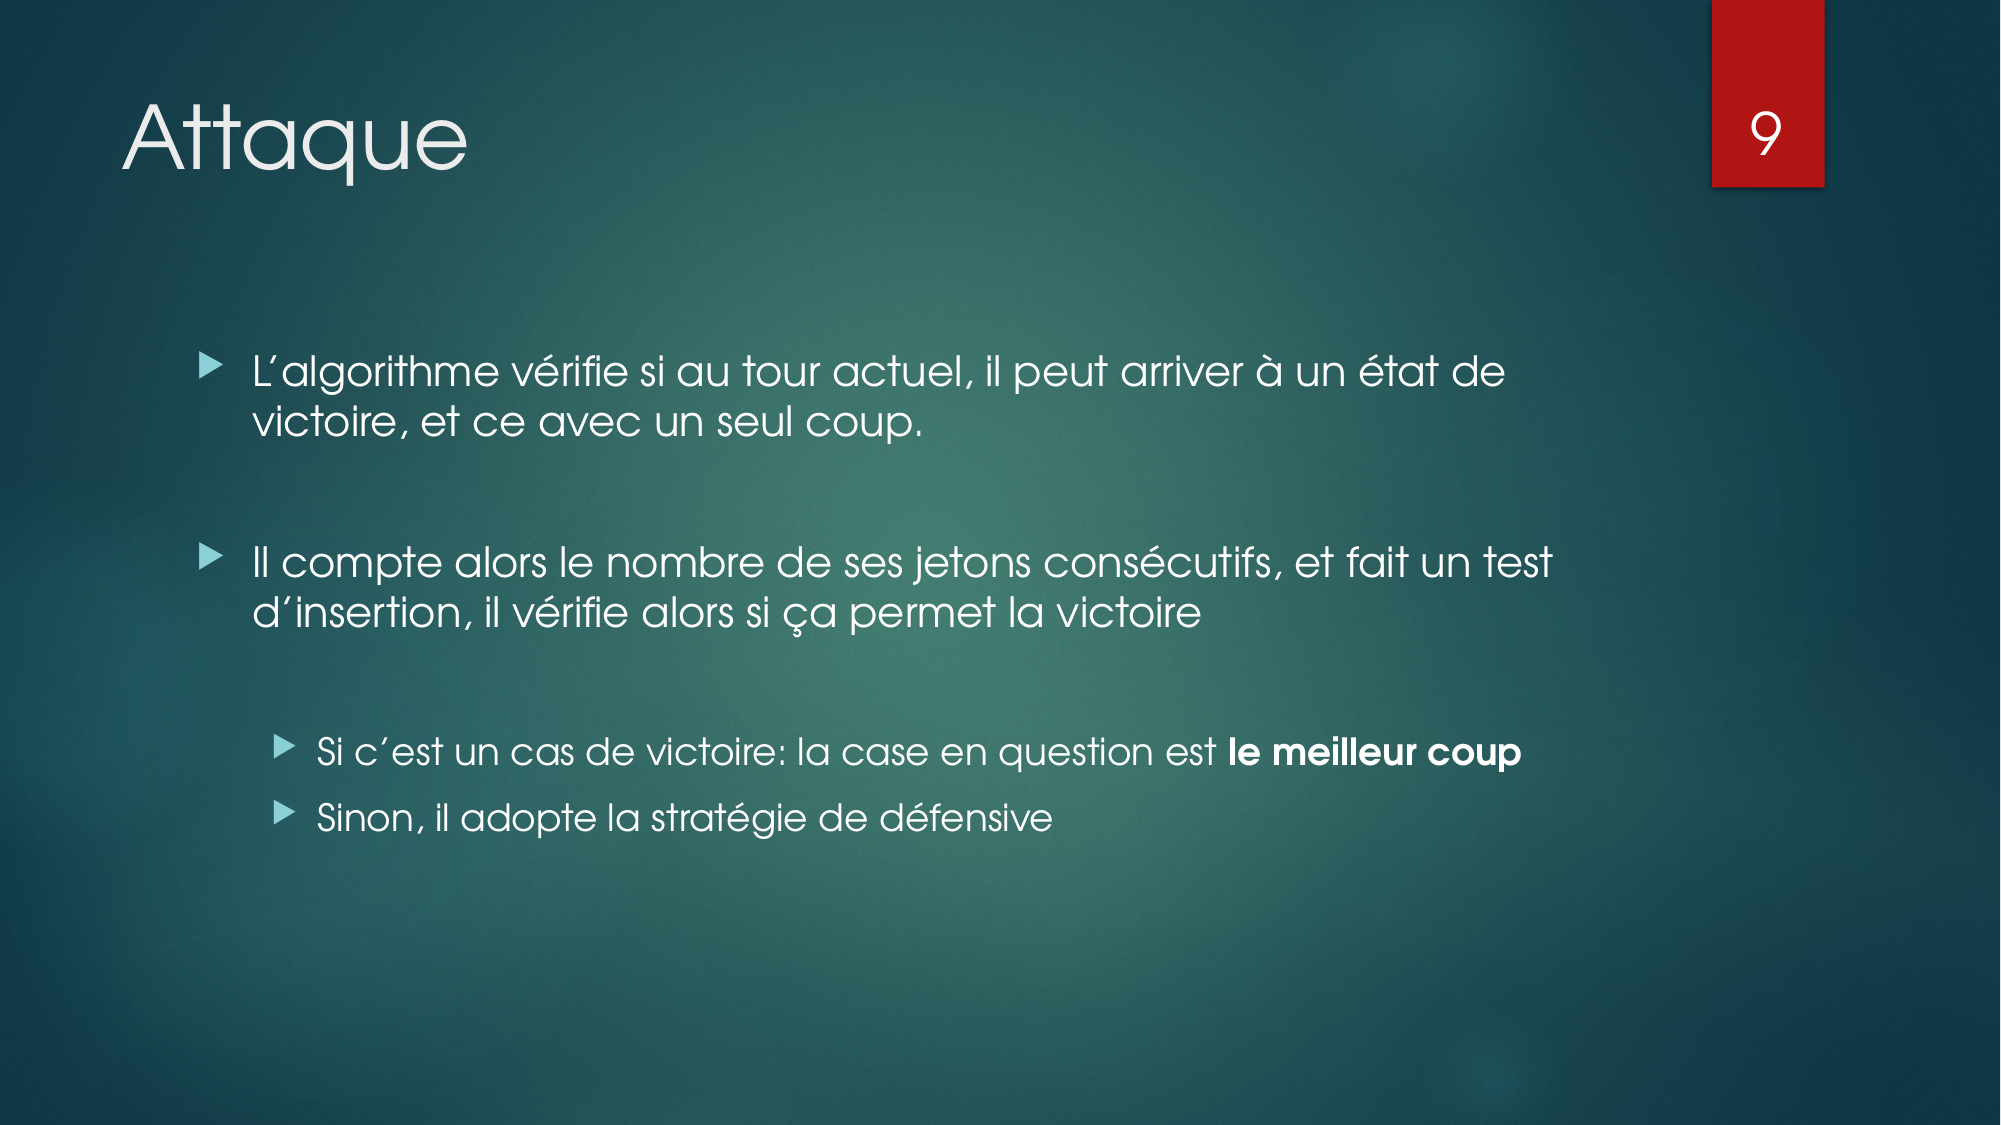

9
# Attaque
L’algorithme vérifie si au tour actuel, il peut arriver à un état de victoire, et ce avec un seul coup.

Il compte alors le nombre de ses jetons consécutifs, et fait un test d’insertion, il vérifie alors si ça permet la victoire

Si c’est un cas de victoire: la case en question est le meilleur coup
Sinon, il adopte la stratégie de défensive